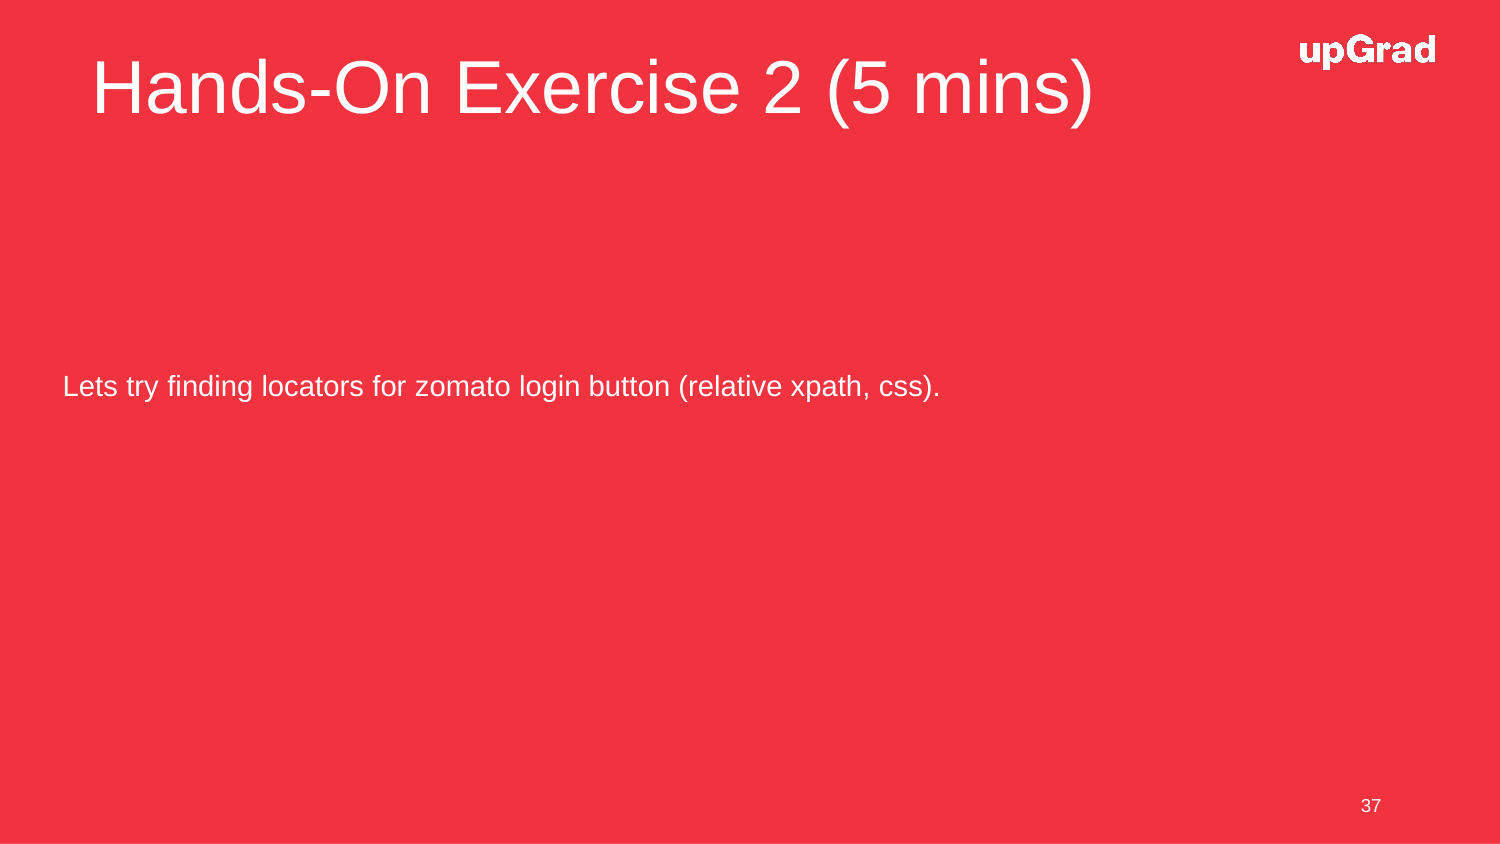

# Hands-On Exercise 2 (5 mins)
Lets try finding locators for zomato login button (relative xpath, css).

37